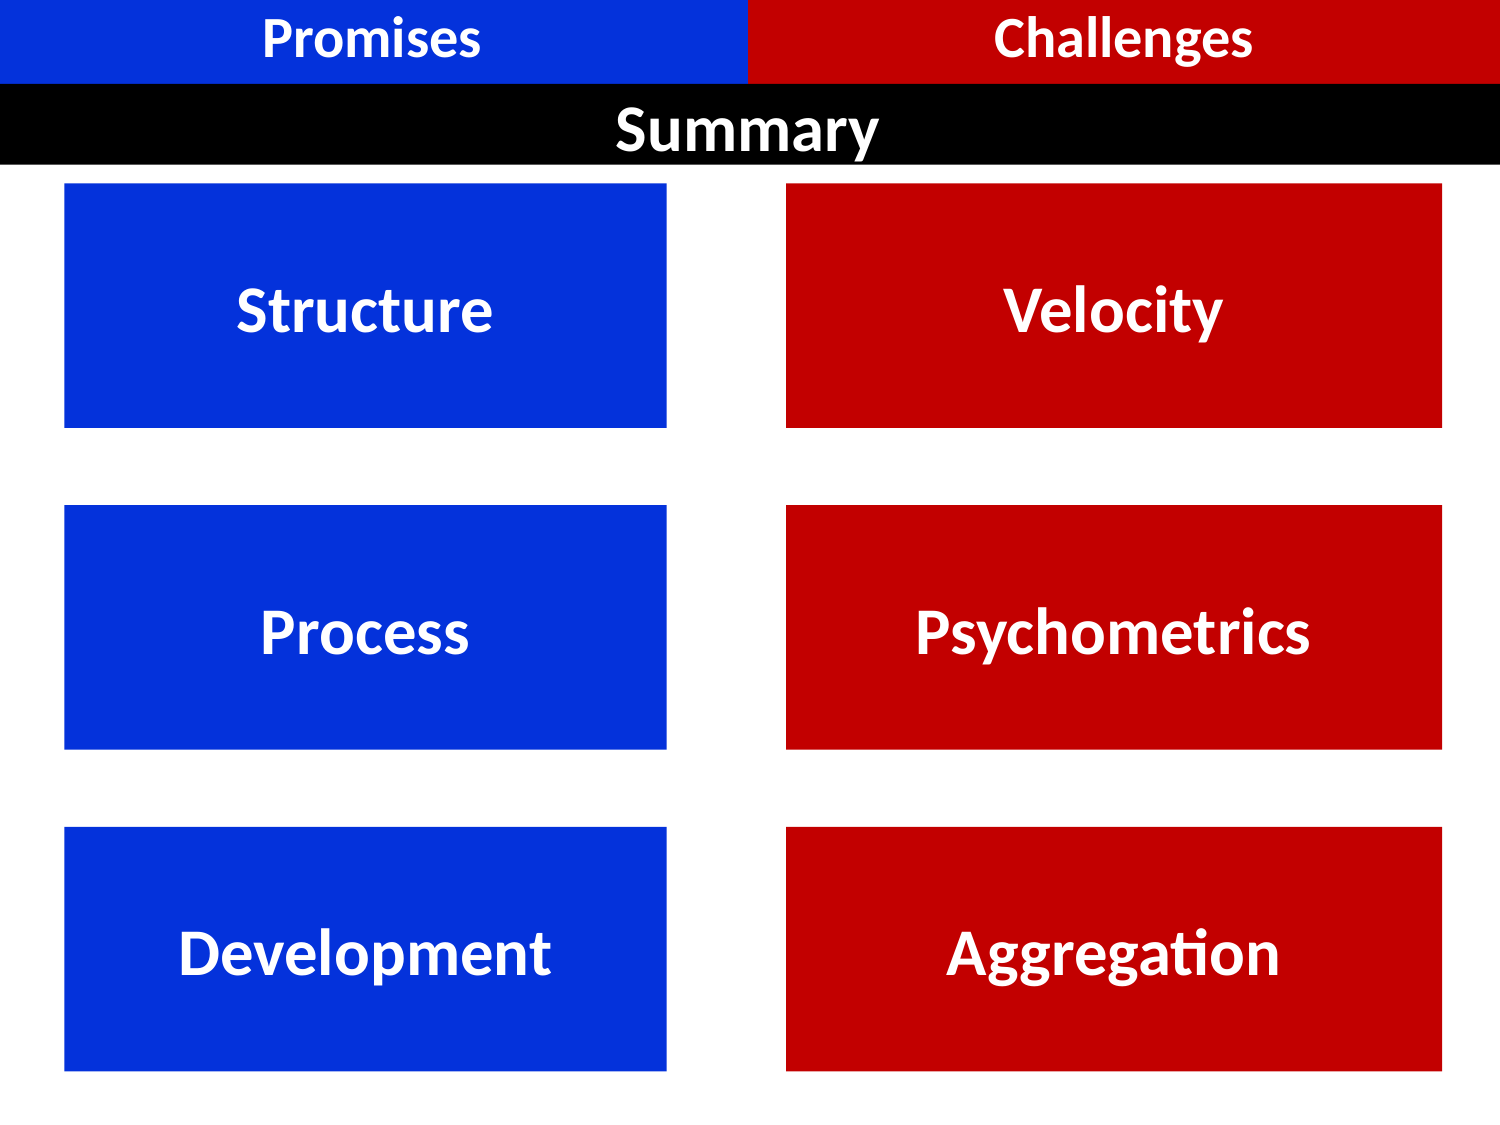

| Promises | Challenges |
| --- | --- |
Summary
Structure
Velocity
Process
Psychometrics
Development
Aggregation